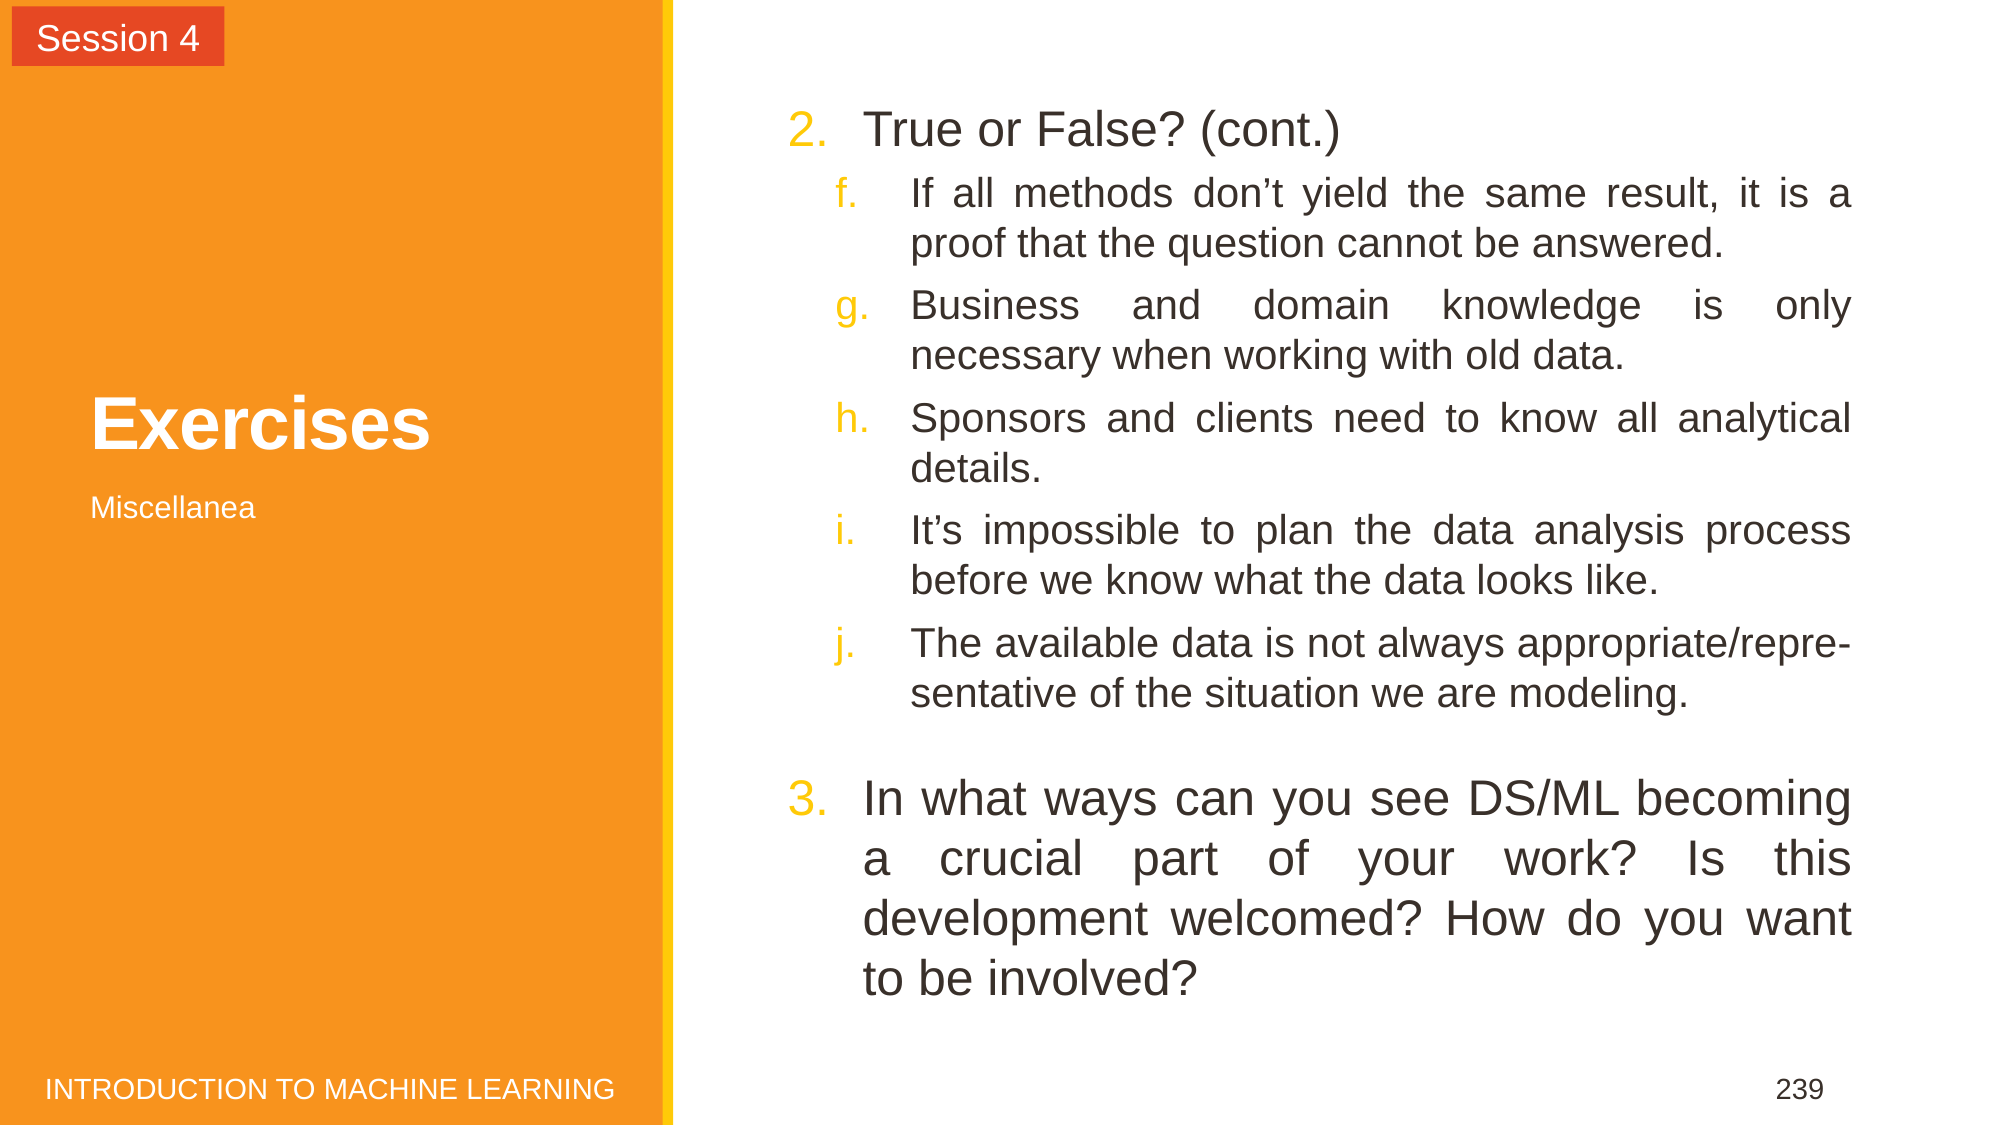

Session 4
# Exercises
True or False? (cont.)
If all methods don’t yield the same result, it is a proof that the question cannot be answered.
Business and domain knowledge is only necessary when working with old data.
Sponsors and clients need to know all analytical details.
It’s impossible to plan the data analysis process before we know what the data looks like.
The available data is not always appropriate/repre-sentative of the situation we are modeling.
In what ways can you see DS/ML becoming a crucial part of your work? Is this development welcomed? How do you want to be involved?

Miscellanea
INTRODUCTION TO MACHINE LEARNING
239